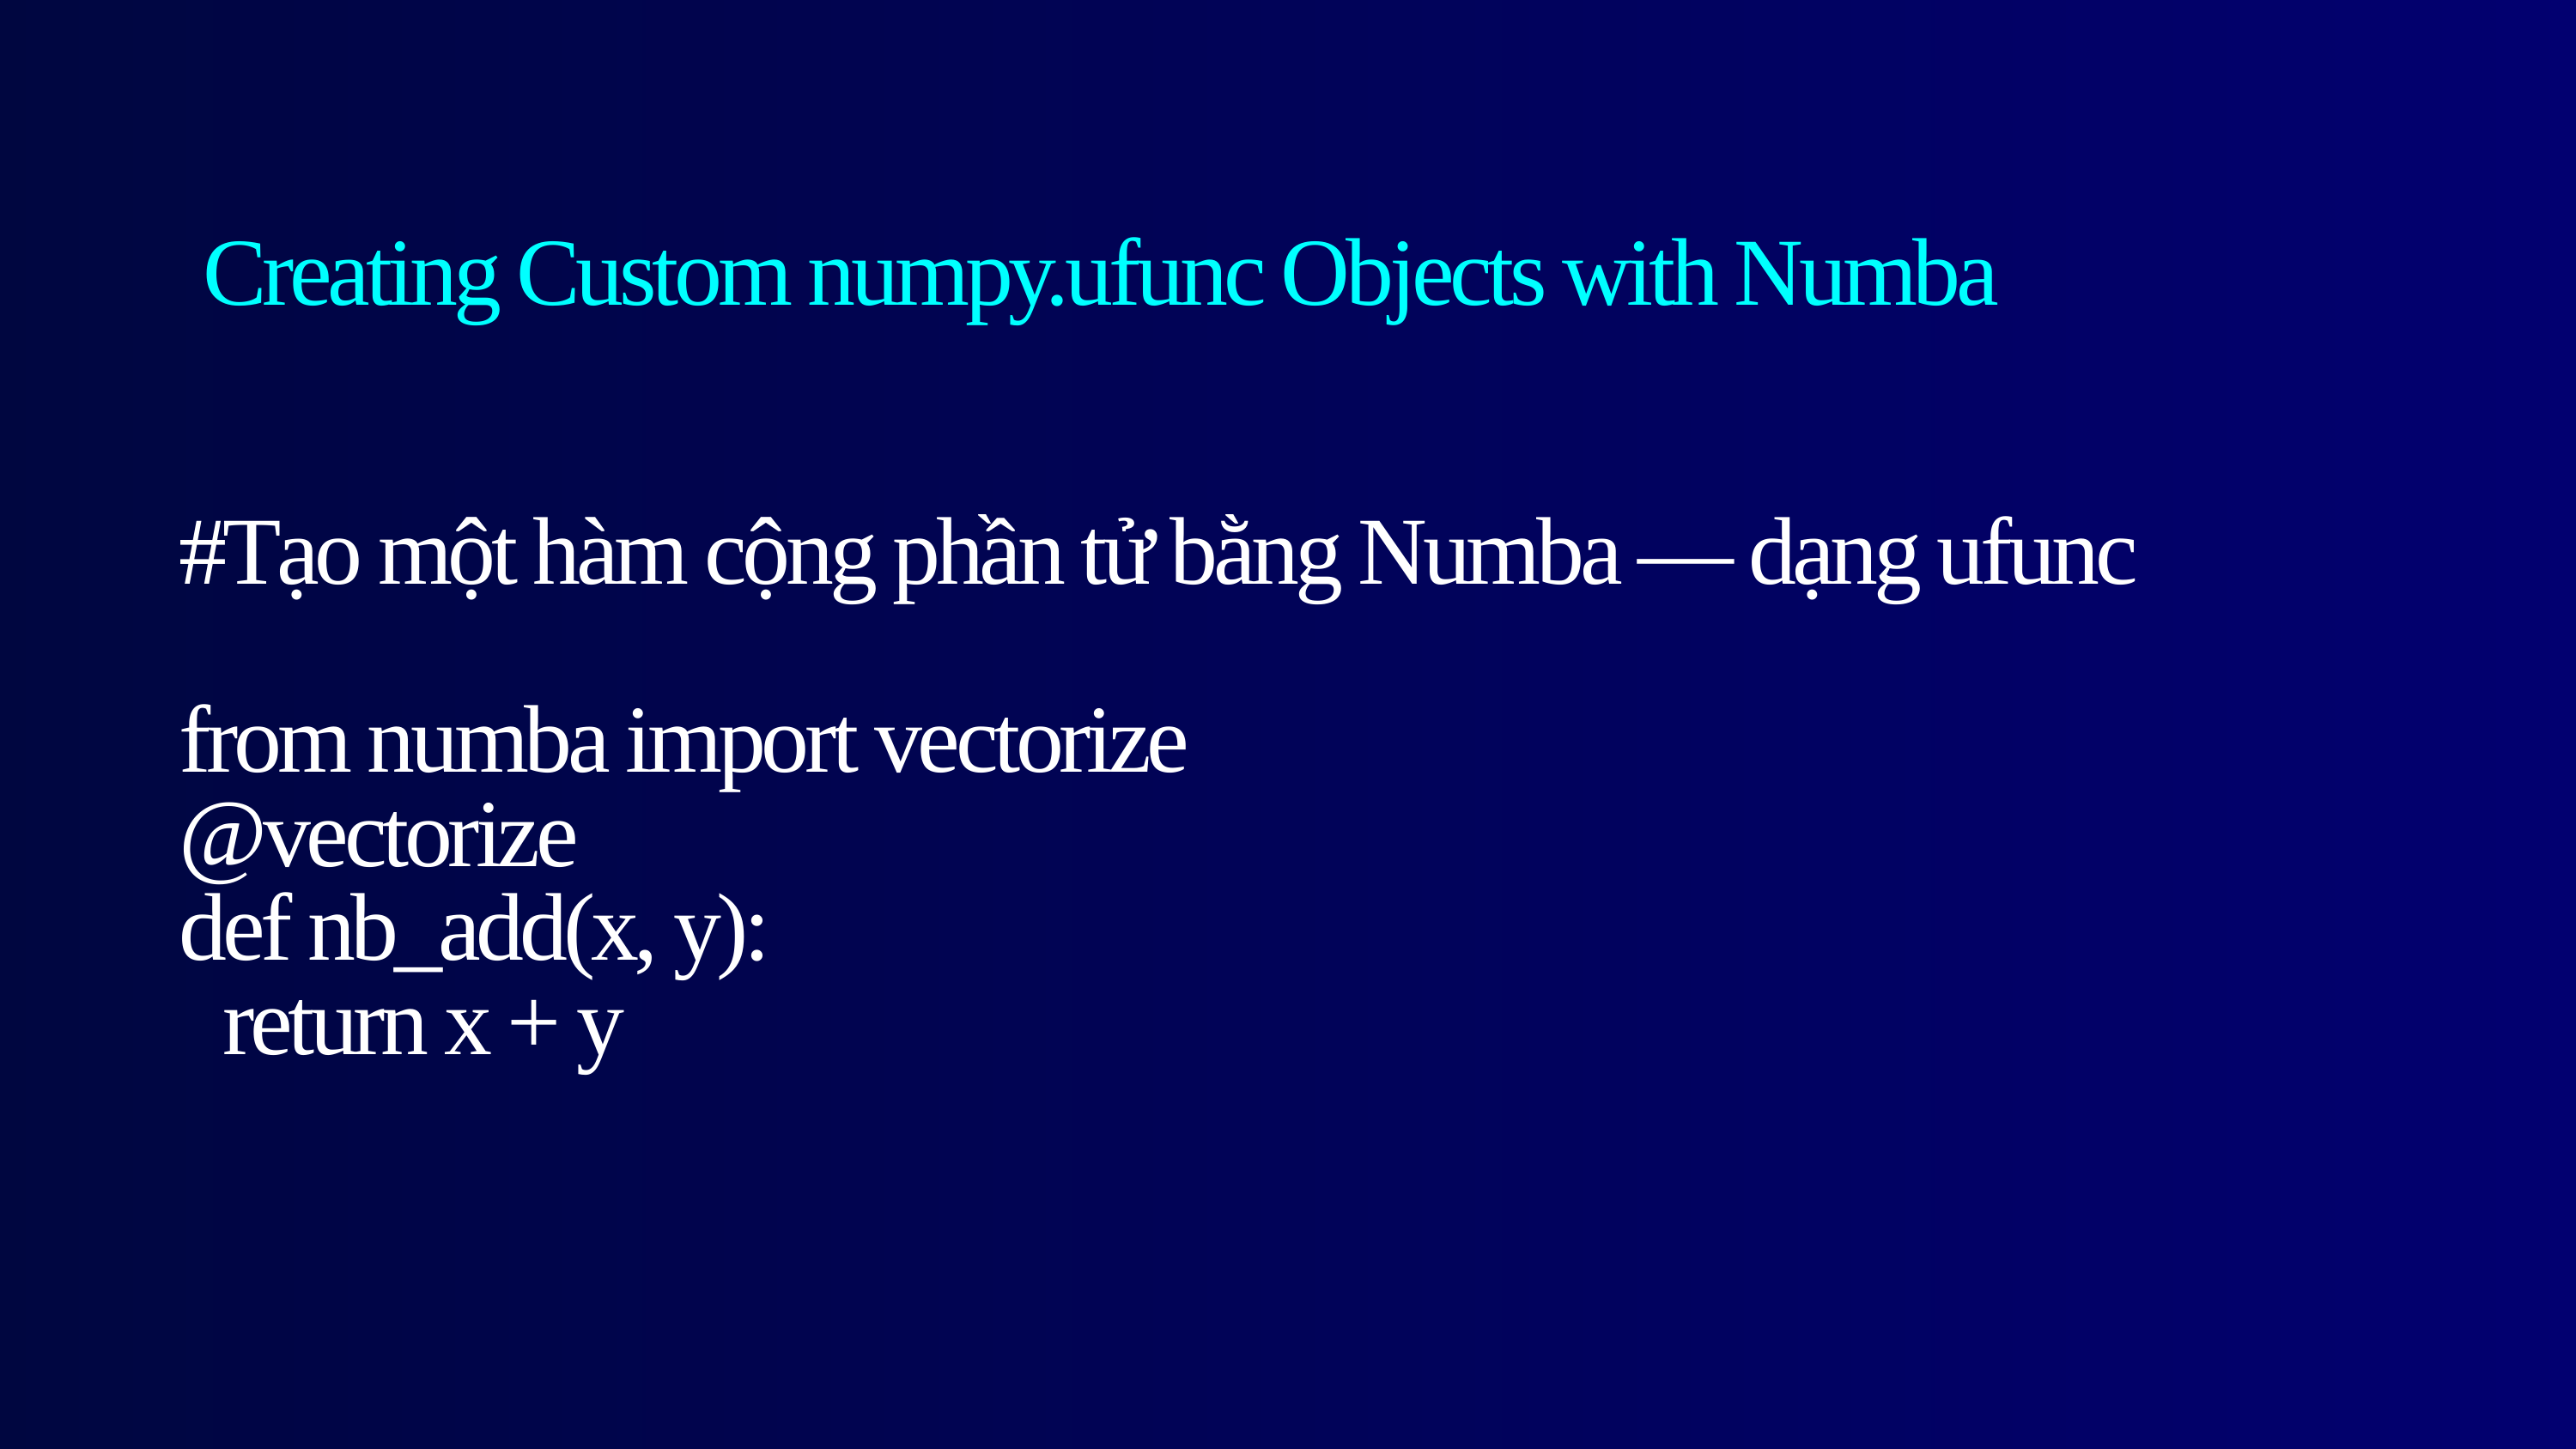

Creating Custom numpy.ufunc Objects with Numba
#Tạo một hàm cộng phần tử bằng Numba — dạng ufunc

from numba import vectorize
@vectorize
def nb_add(x, y):
  return x + y